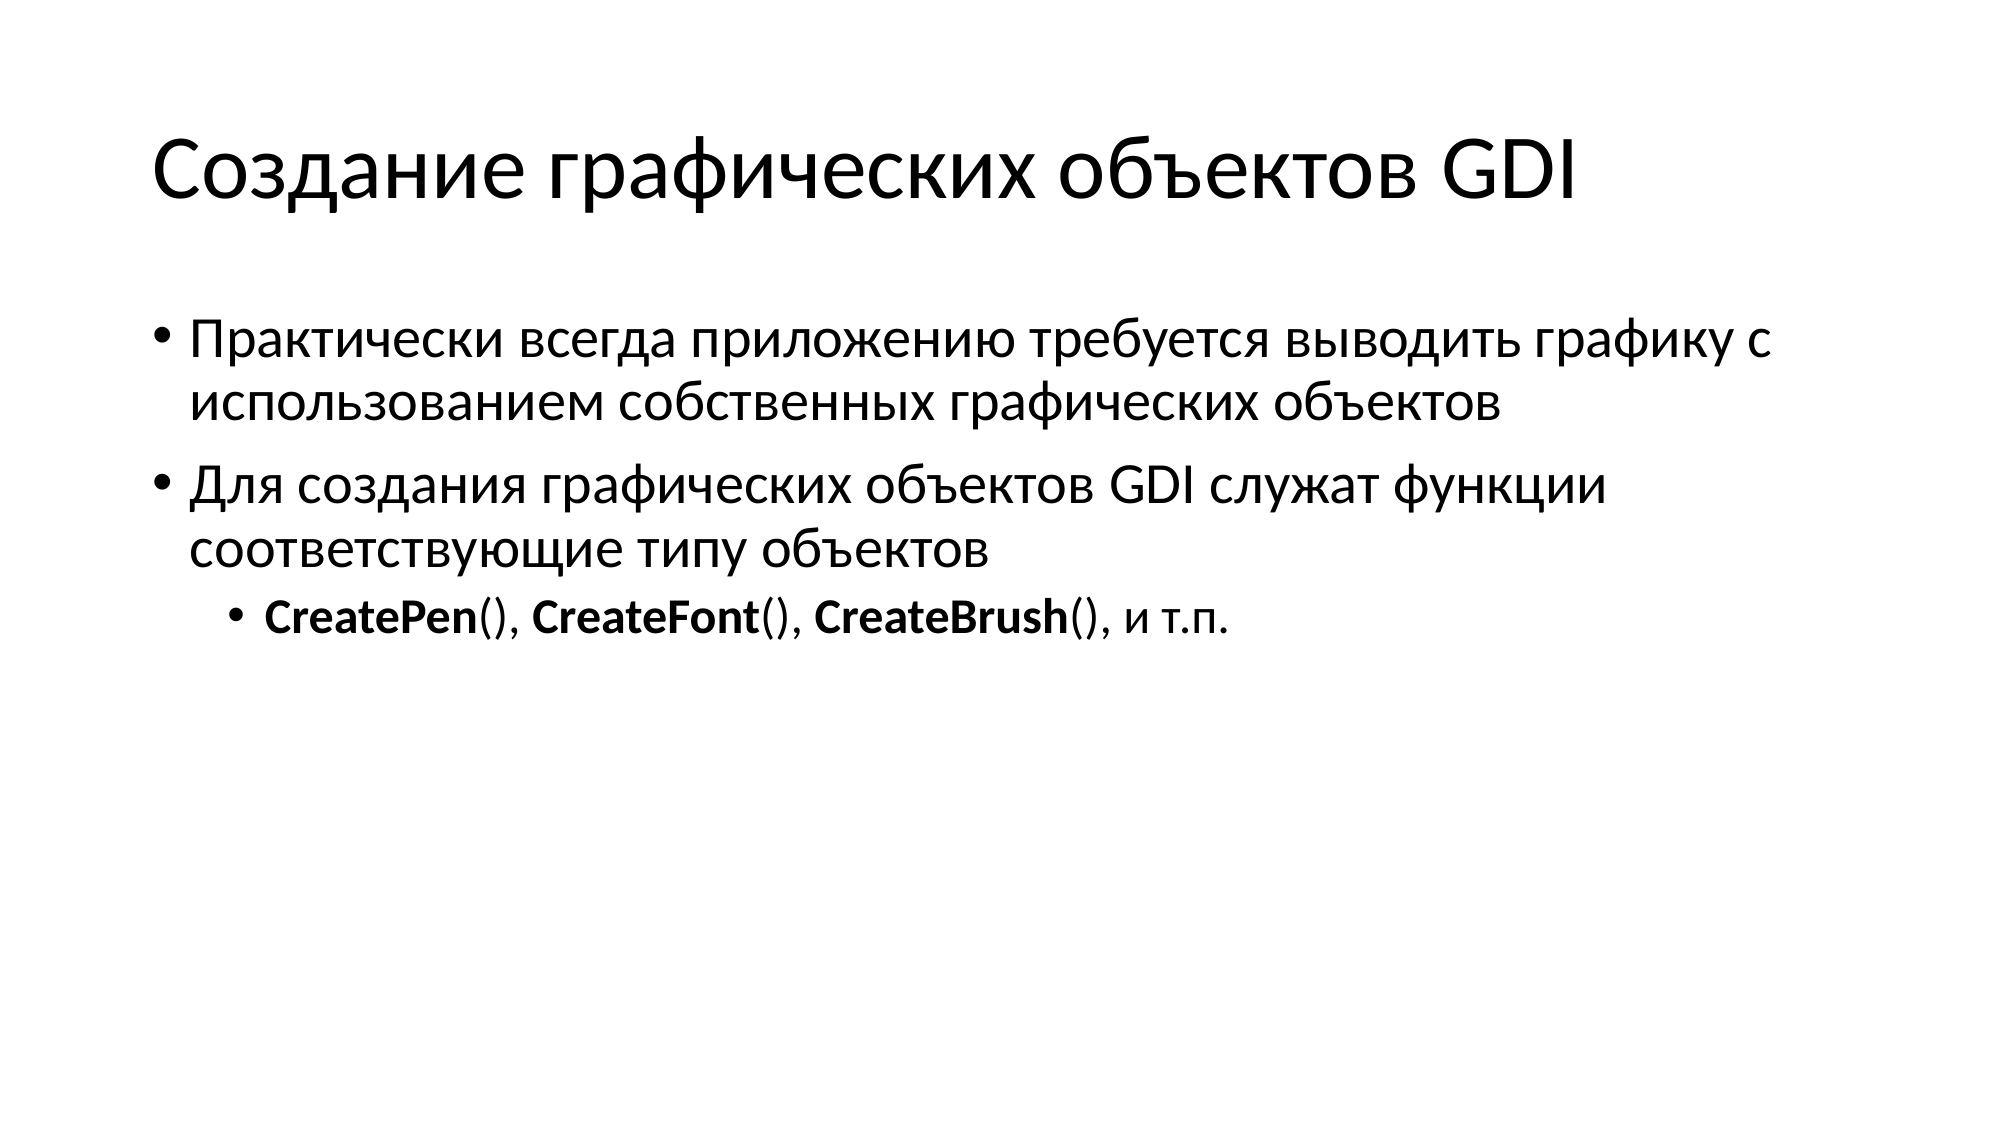

# Создание графических объектов GDI
Практически всегда приложению требуется выводить графику с использованием собственных графических объектов
Для создания графических объектов GDI служат функции соответствующие типу объектов
CreatePen(), CreateFont(), CreateBrush(), и т.п.